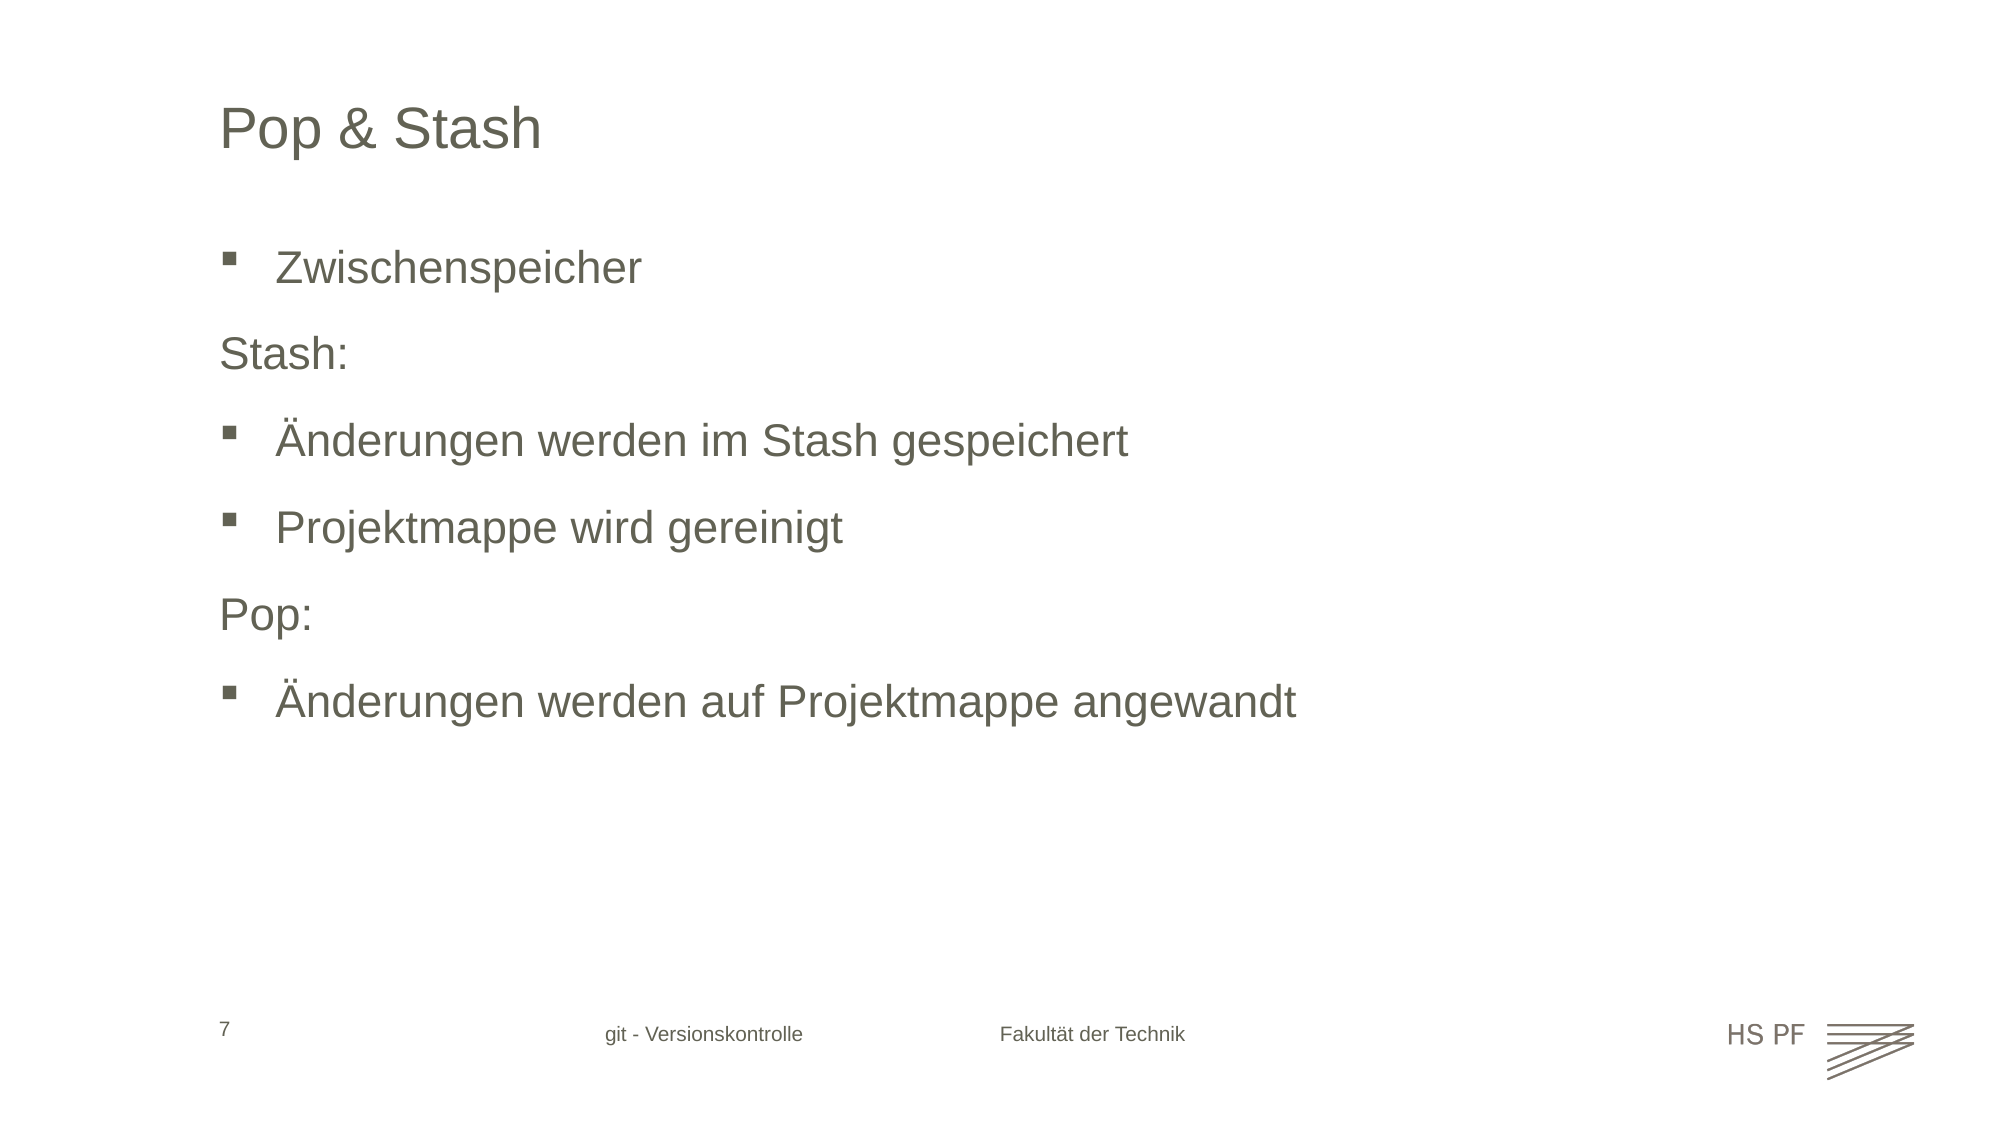

# Pop & Stash
Zwischenspeicher
Stash:
Änderungen werden im Stash gespeichert
Projektmappe wird gereinigt
Pop:
Änderungen werden auf Projektmappe angewandt